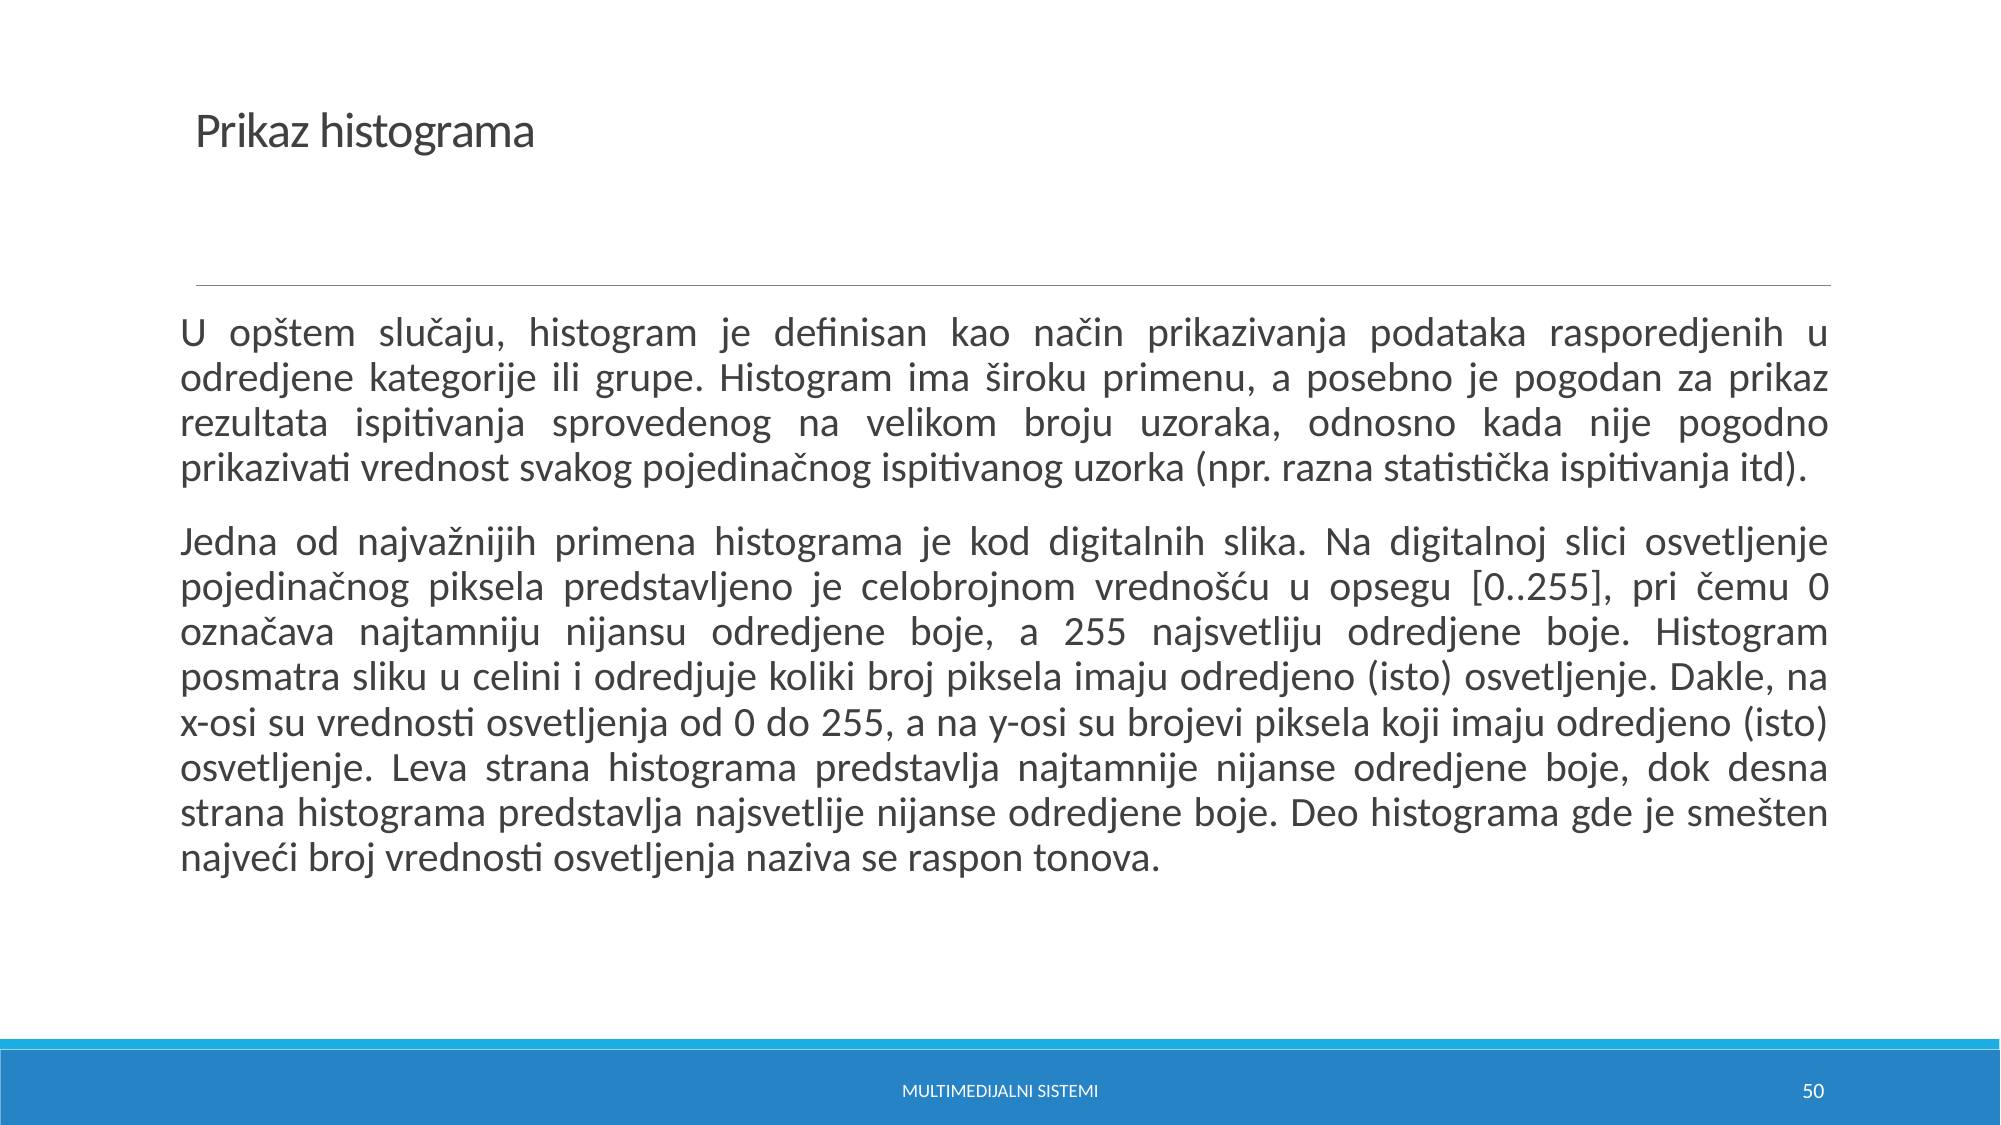

# Prikaz histograma
U opštem slučaju, histogram je definisan kao način prikazivanja podataka rasporedjenih u odredjene kategorije ili grupe. Histogram ima široku primenu, a posebno je pogodan za prikaz rezultata ispitivanja sprovedenog na velikom broju uzoraka, odnosno kada nije pogodno prikazivati vrednost svakog pojedinačnog ispitivanog uzorka (npr. razna statistička ispitivanja itd).
Jedna od najvažnijih primena histograma je kod digitalnih slika. Na digitalnoj slici osvetljenje pojedinačnog piksela predstavljeno je celobrojnom vrednošću u opsegu [0..255], pri čemu 0 označava najtamniju nijansu odredjene boje, a 255 najsvetliju odredjene boje. Histogram posmatra sliku u celini i odredjuje koliki broj piksela imaju odredjeno (isto) osvetljenje. Dakle, na x-osi su vrednosti osvetljenja od 0 do 255, a na y-osi su brojevi piksela koji imaju odredjeno (isto) osvetljenje. Leva strana histograma predstavlja najtamnije nijanse odredjene boje, dok desna strana histograma predstavlja najsvetlije nijanse odredjene boje. Deo histograma gde je smešten najveći broj vrednosti osvetljenja naziva se raspon tonova.

Multimedijalni sistemi
50